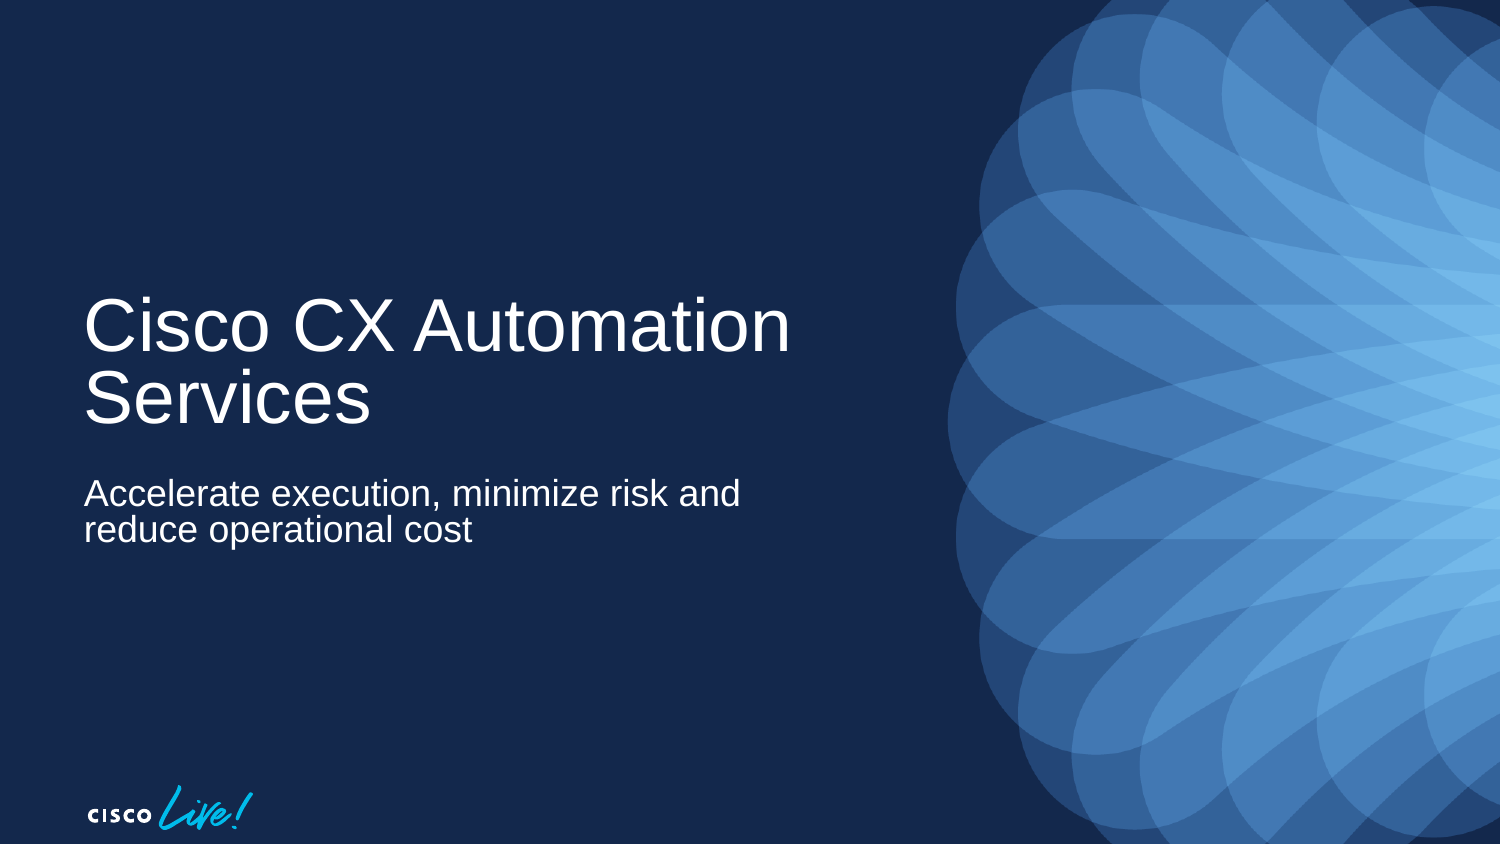

# Cisco CX Automation Services Accelerate execution, minimize risk and reduce operational cost